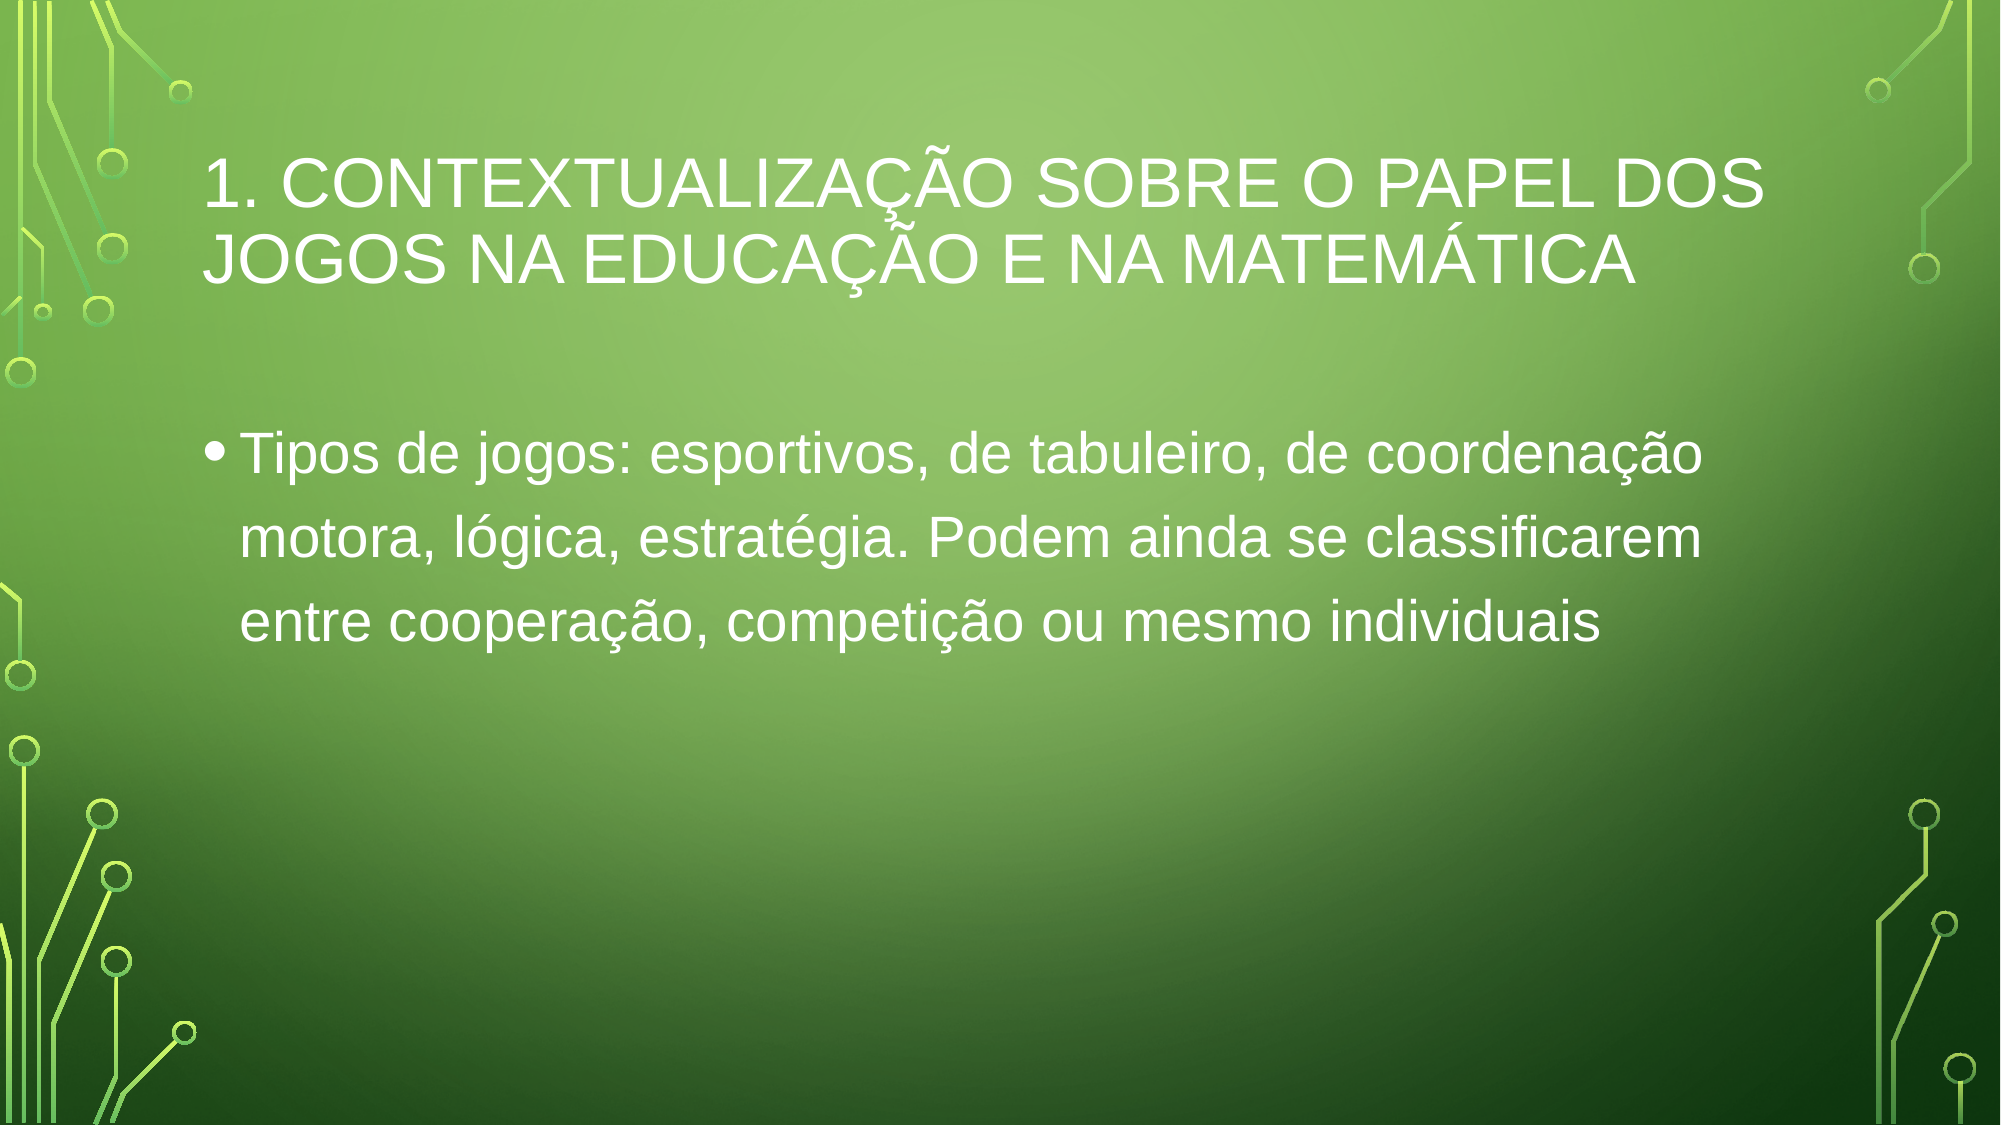

# 1. CONTEXTUALIZAÇÃO SOBRE O PAPEL DOS JOGOS NA EDUCAÇÃO E NA MATEMÁTICA
Tipos de jogos: esportivos, de tabuleiro, de coordenação motora, lógica, estratégia. Podem ainda se classificarem entre cooperação, competição ou mesmo individuais